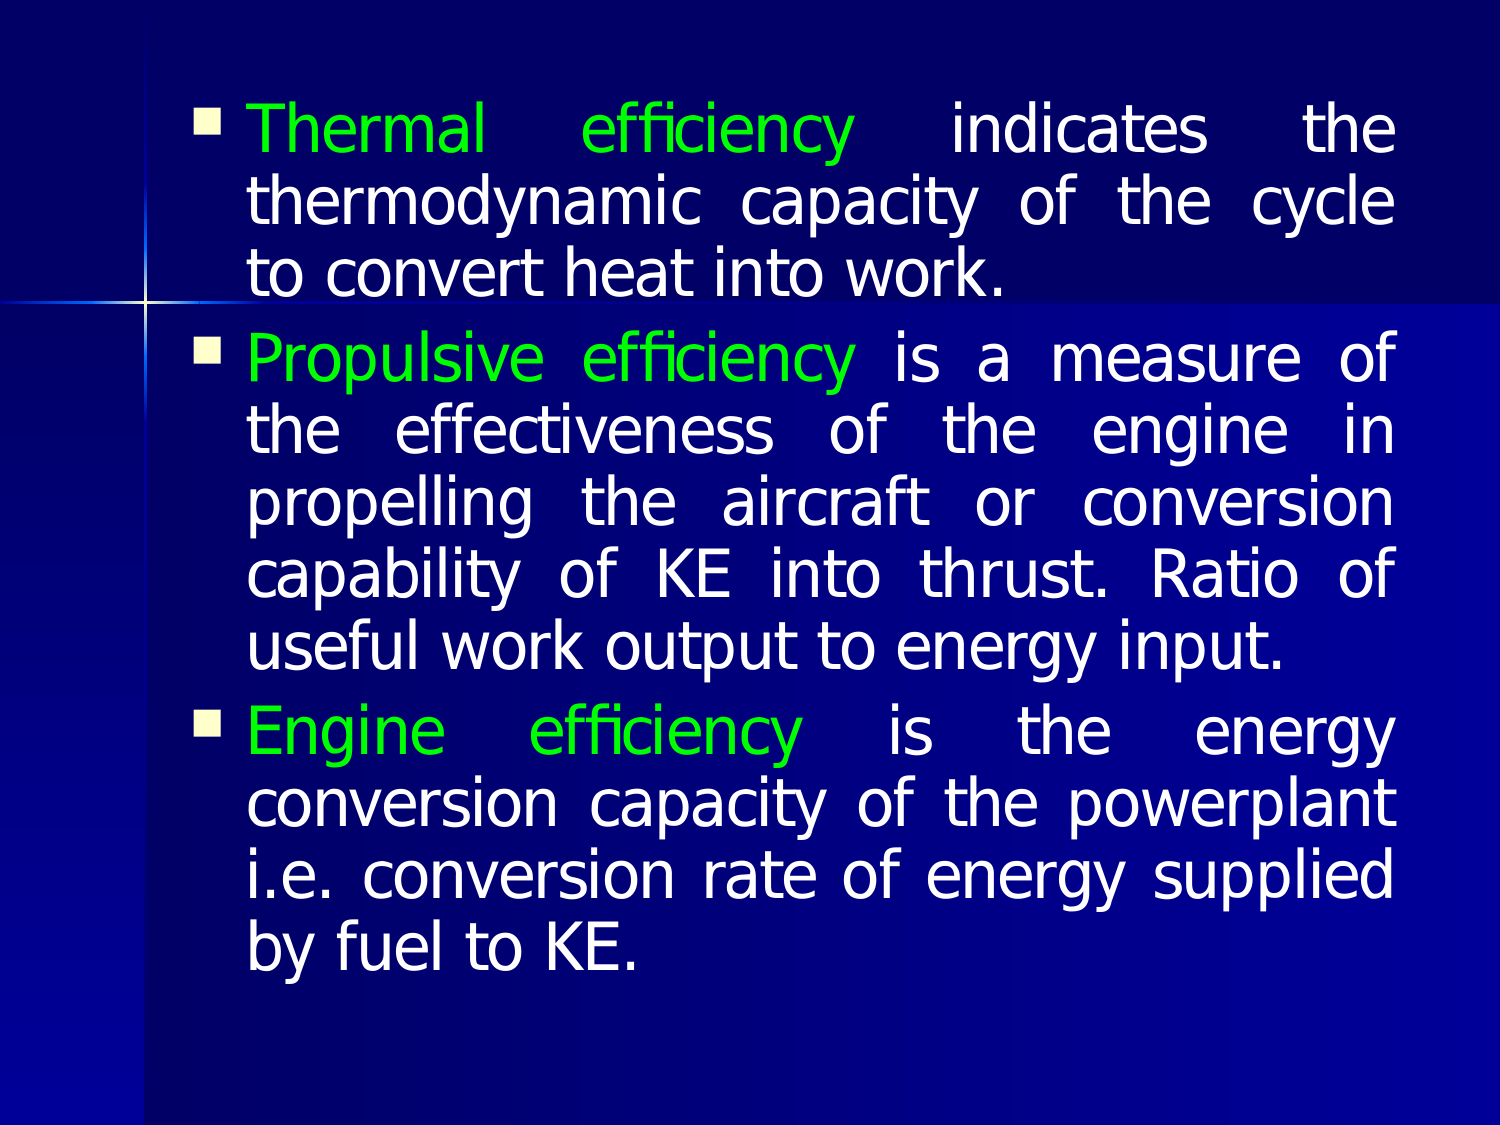

Thermal efficiency indicates the thermodynamic capacity of the cycle to convert heat into work.
Propulsive efficiency is a measure of the effectiveness of the engine in propelling the aircraft or conversion capability of KE into thrust. Ratio of useful work output to energy input.
Engine efficiency is the energy conversion capacity of the powerplant i.e. conversion rate of energy supplied by fuel to KE.